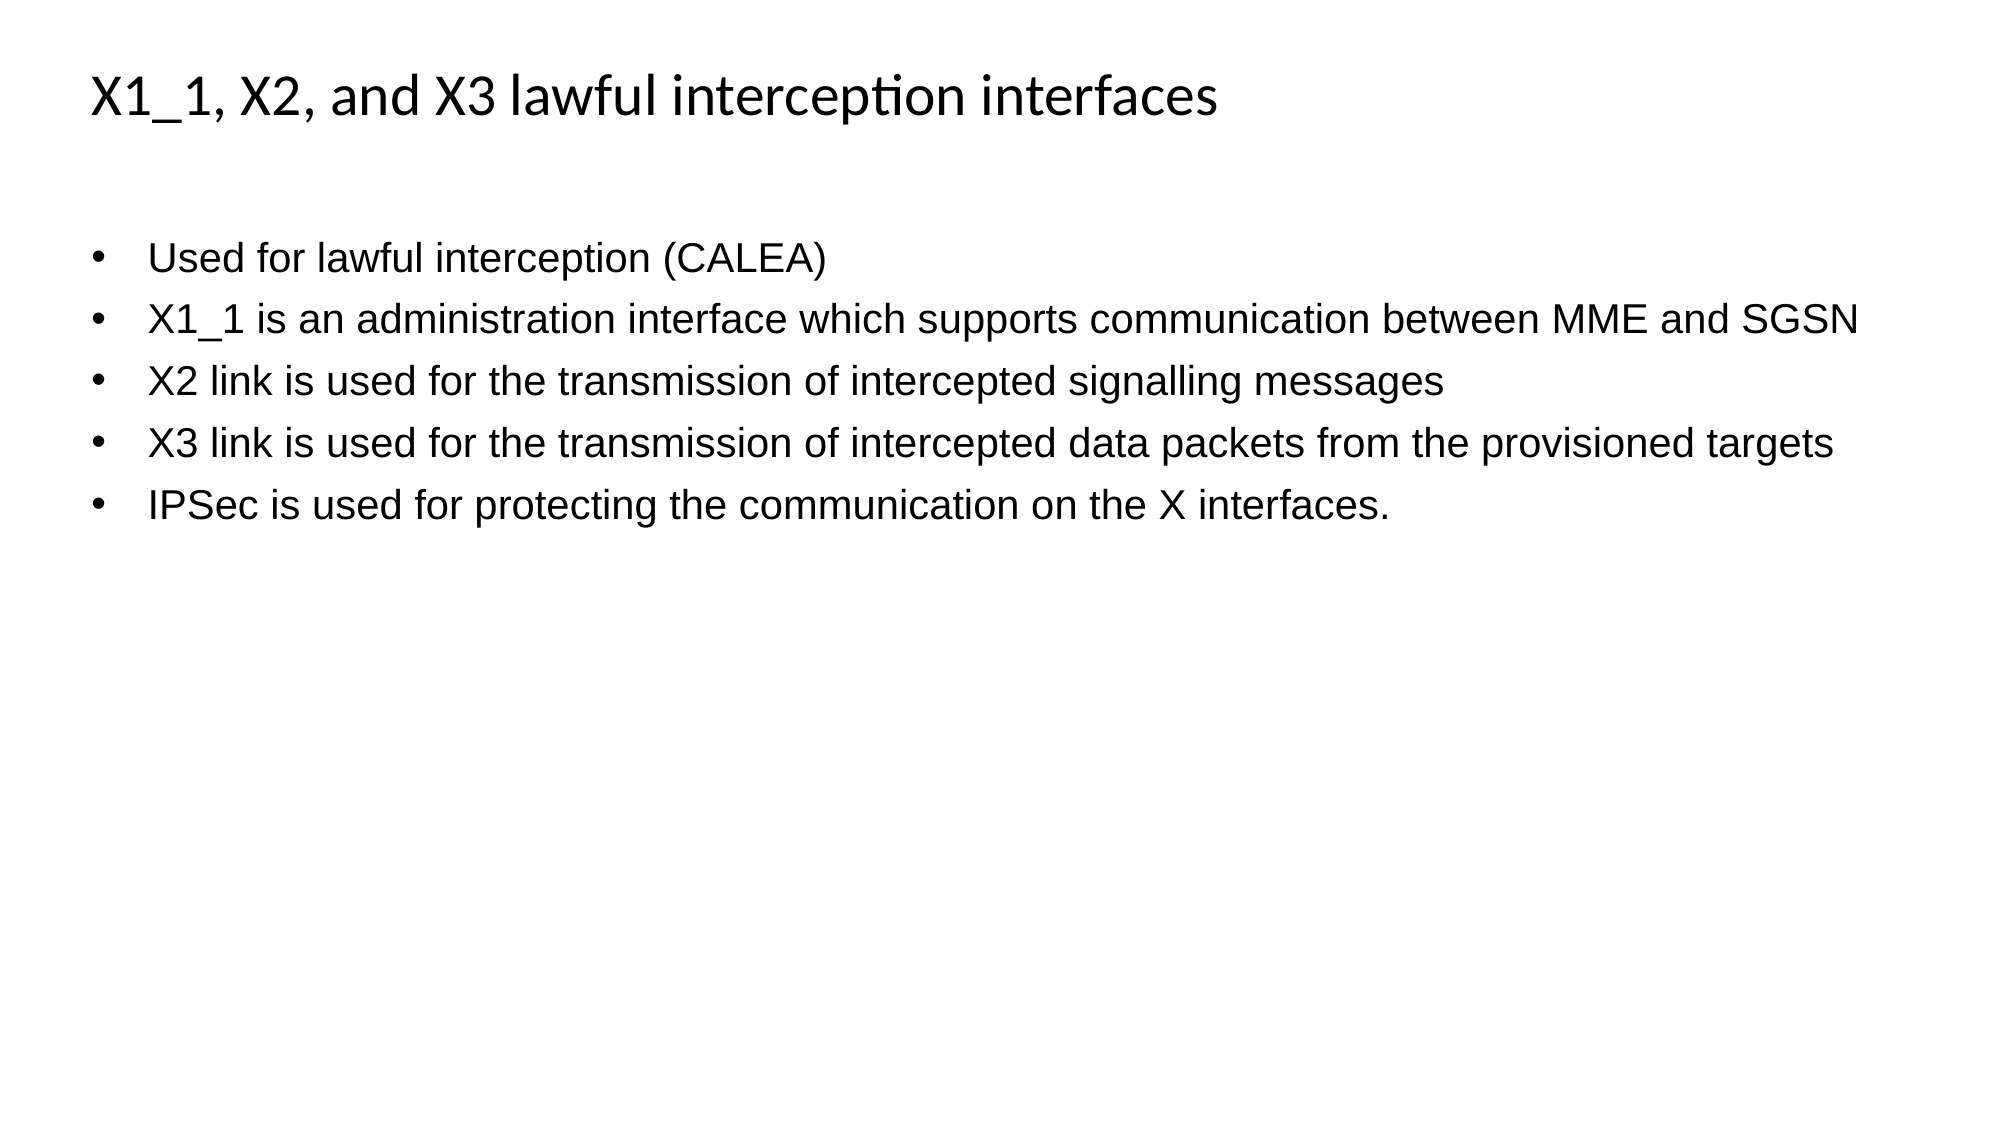

Slide excluded from Table of Contents
# X1_1, X2, and X3 lawful interception interfaces
Used for lawful interception (CALEA)
X1_1 is an administration interface which supports communication between MME and SGSN
X2 link is used for the transmission of intercepted signalling messages
X3 link is used for the transmission of intercepted data packets from the provisioned targets
IPSec is used for protecting the communication on the X interfaces.